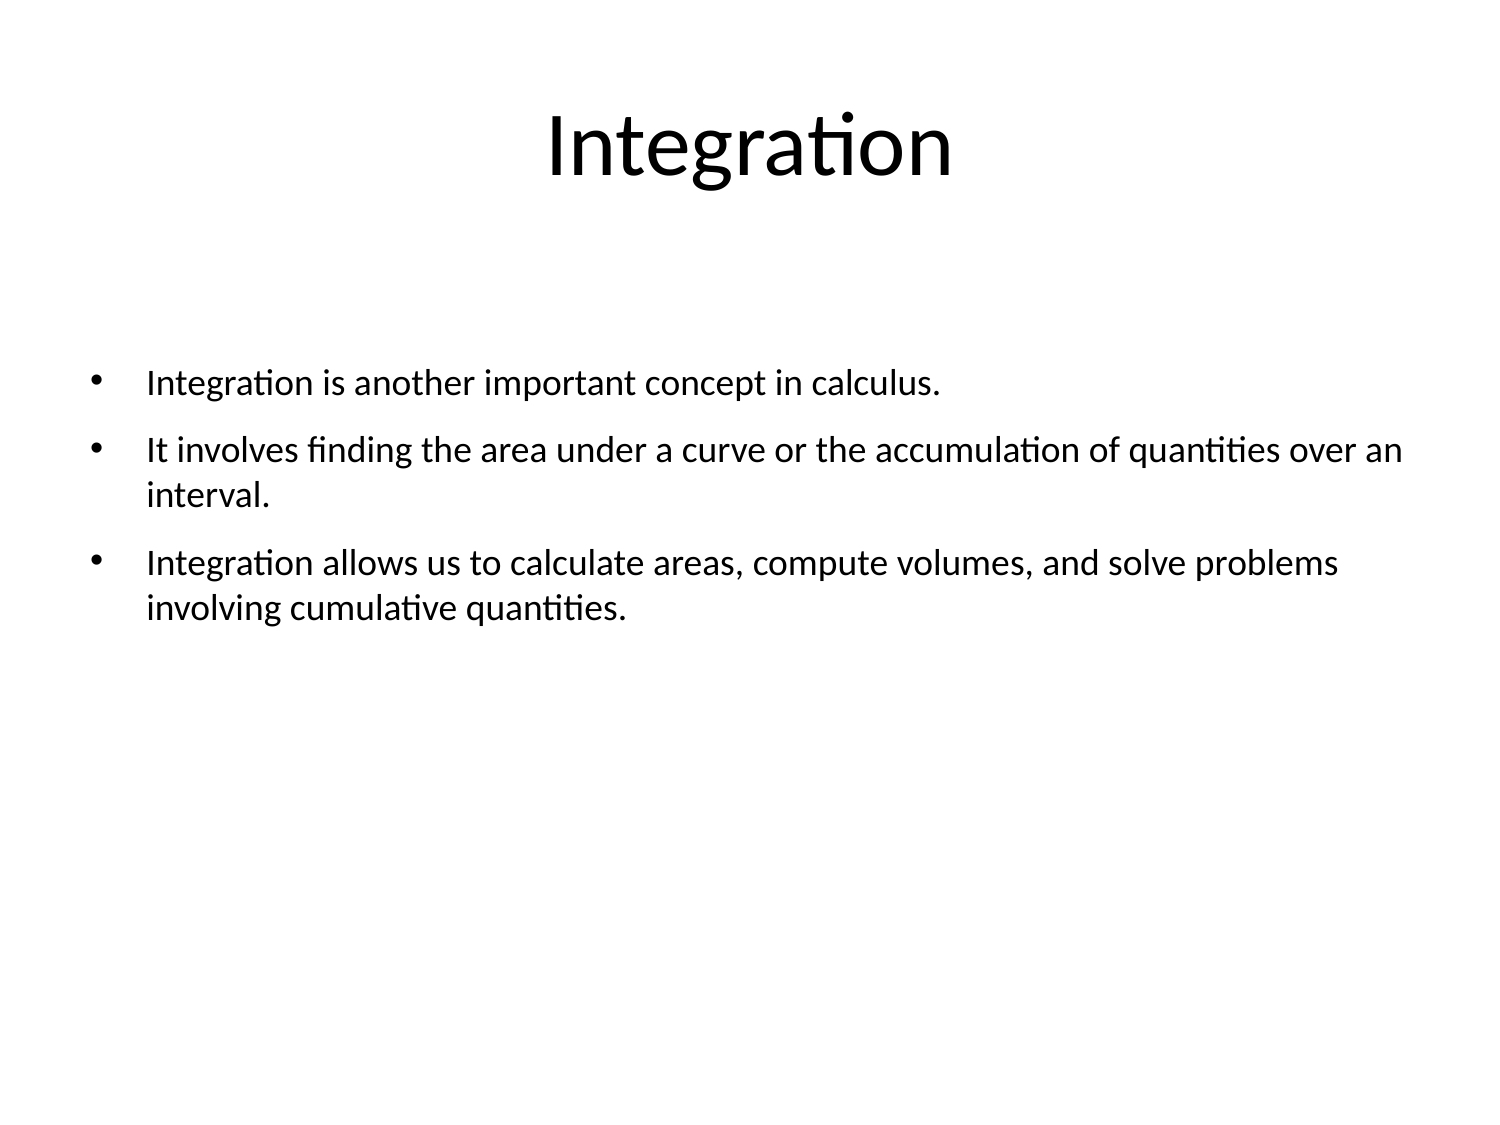

# Integration

Integration is another important concept in calculus.
It involves finding the area under a curve or the accumulation of quantities over an interval.
Integration allows us to calculate areas, compute volumes, and solve problems involving cumulative quantities.